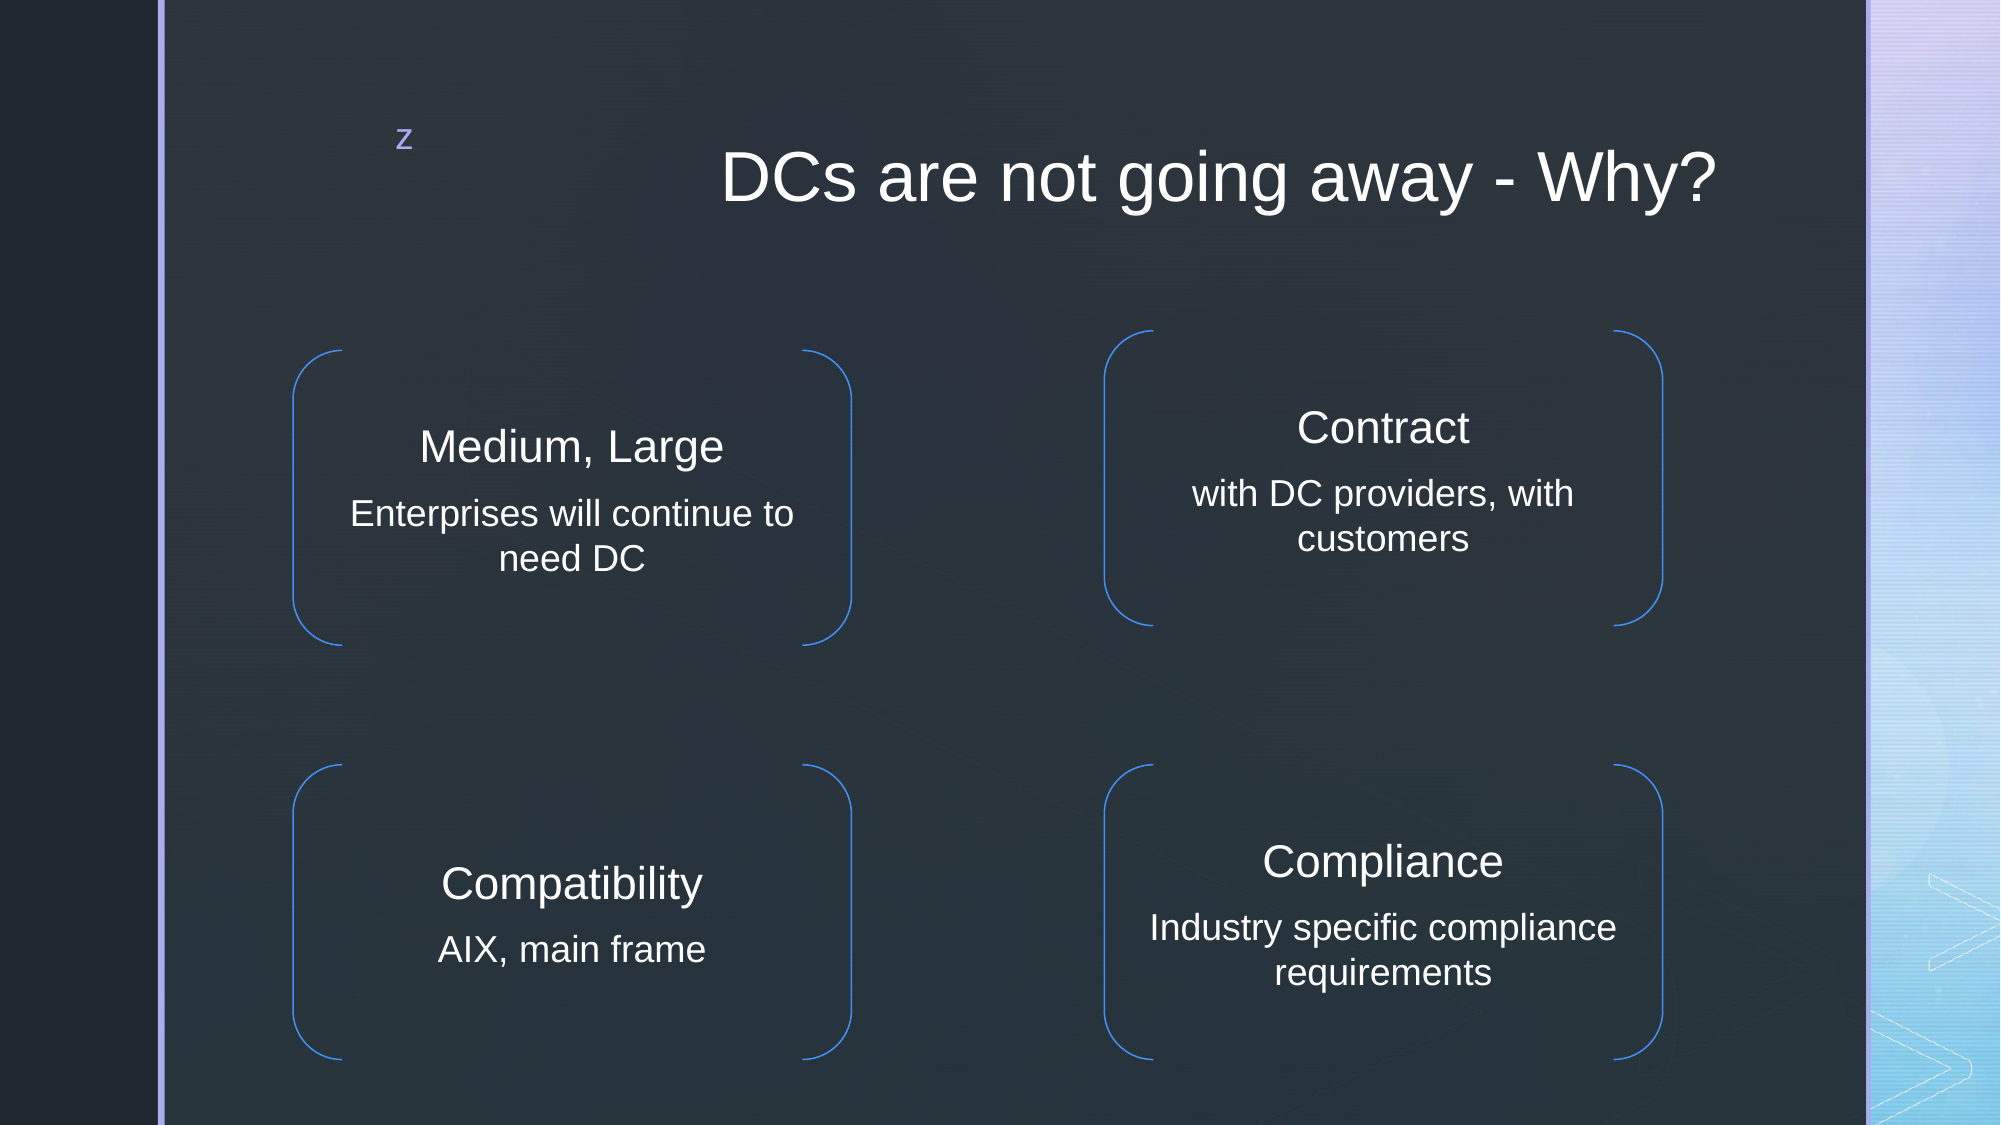

# DCs are not going away - Why?
Contract
with DC providers, with customers
Medium, Large
Enterprises will continue to need DC
Compatibility
AIX, main frame
Compliance
Industry specific compliance requirements